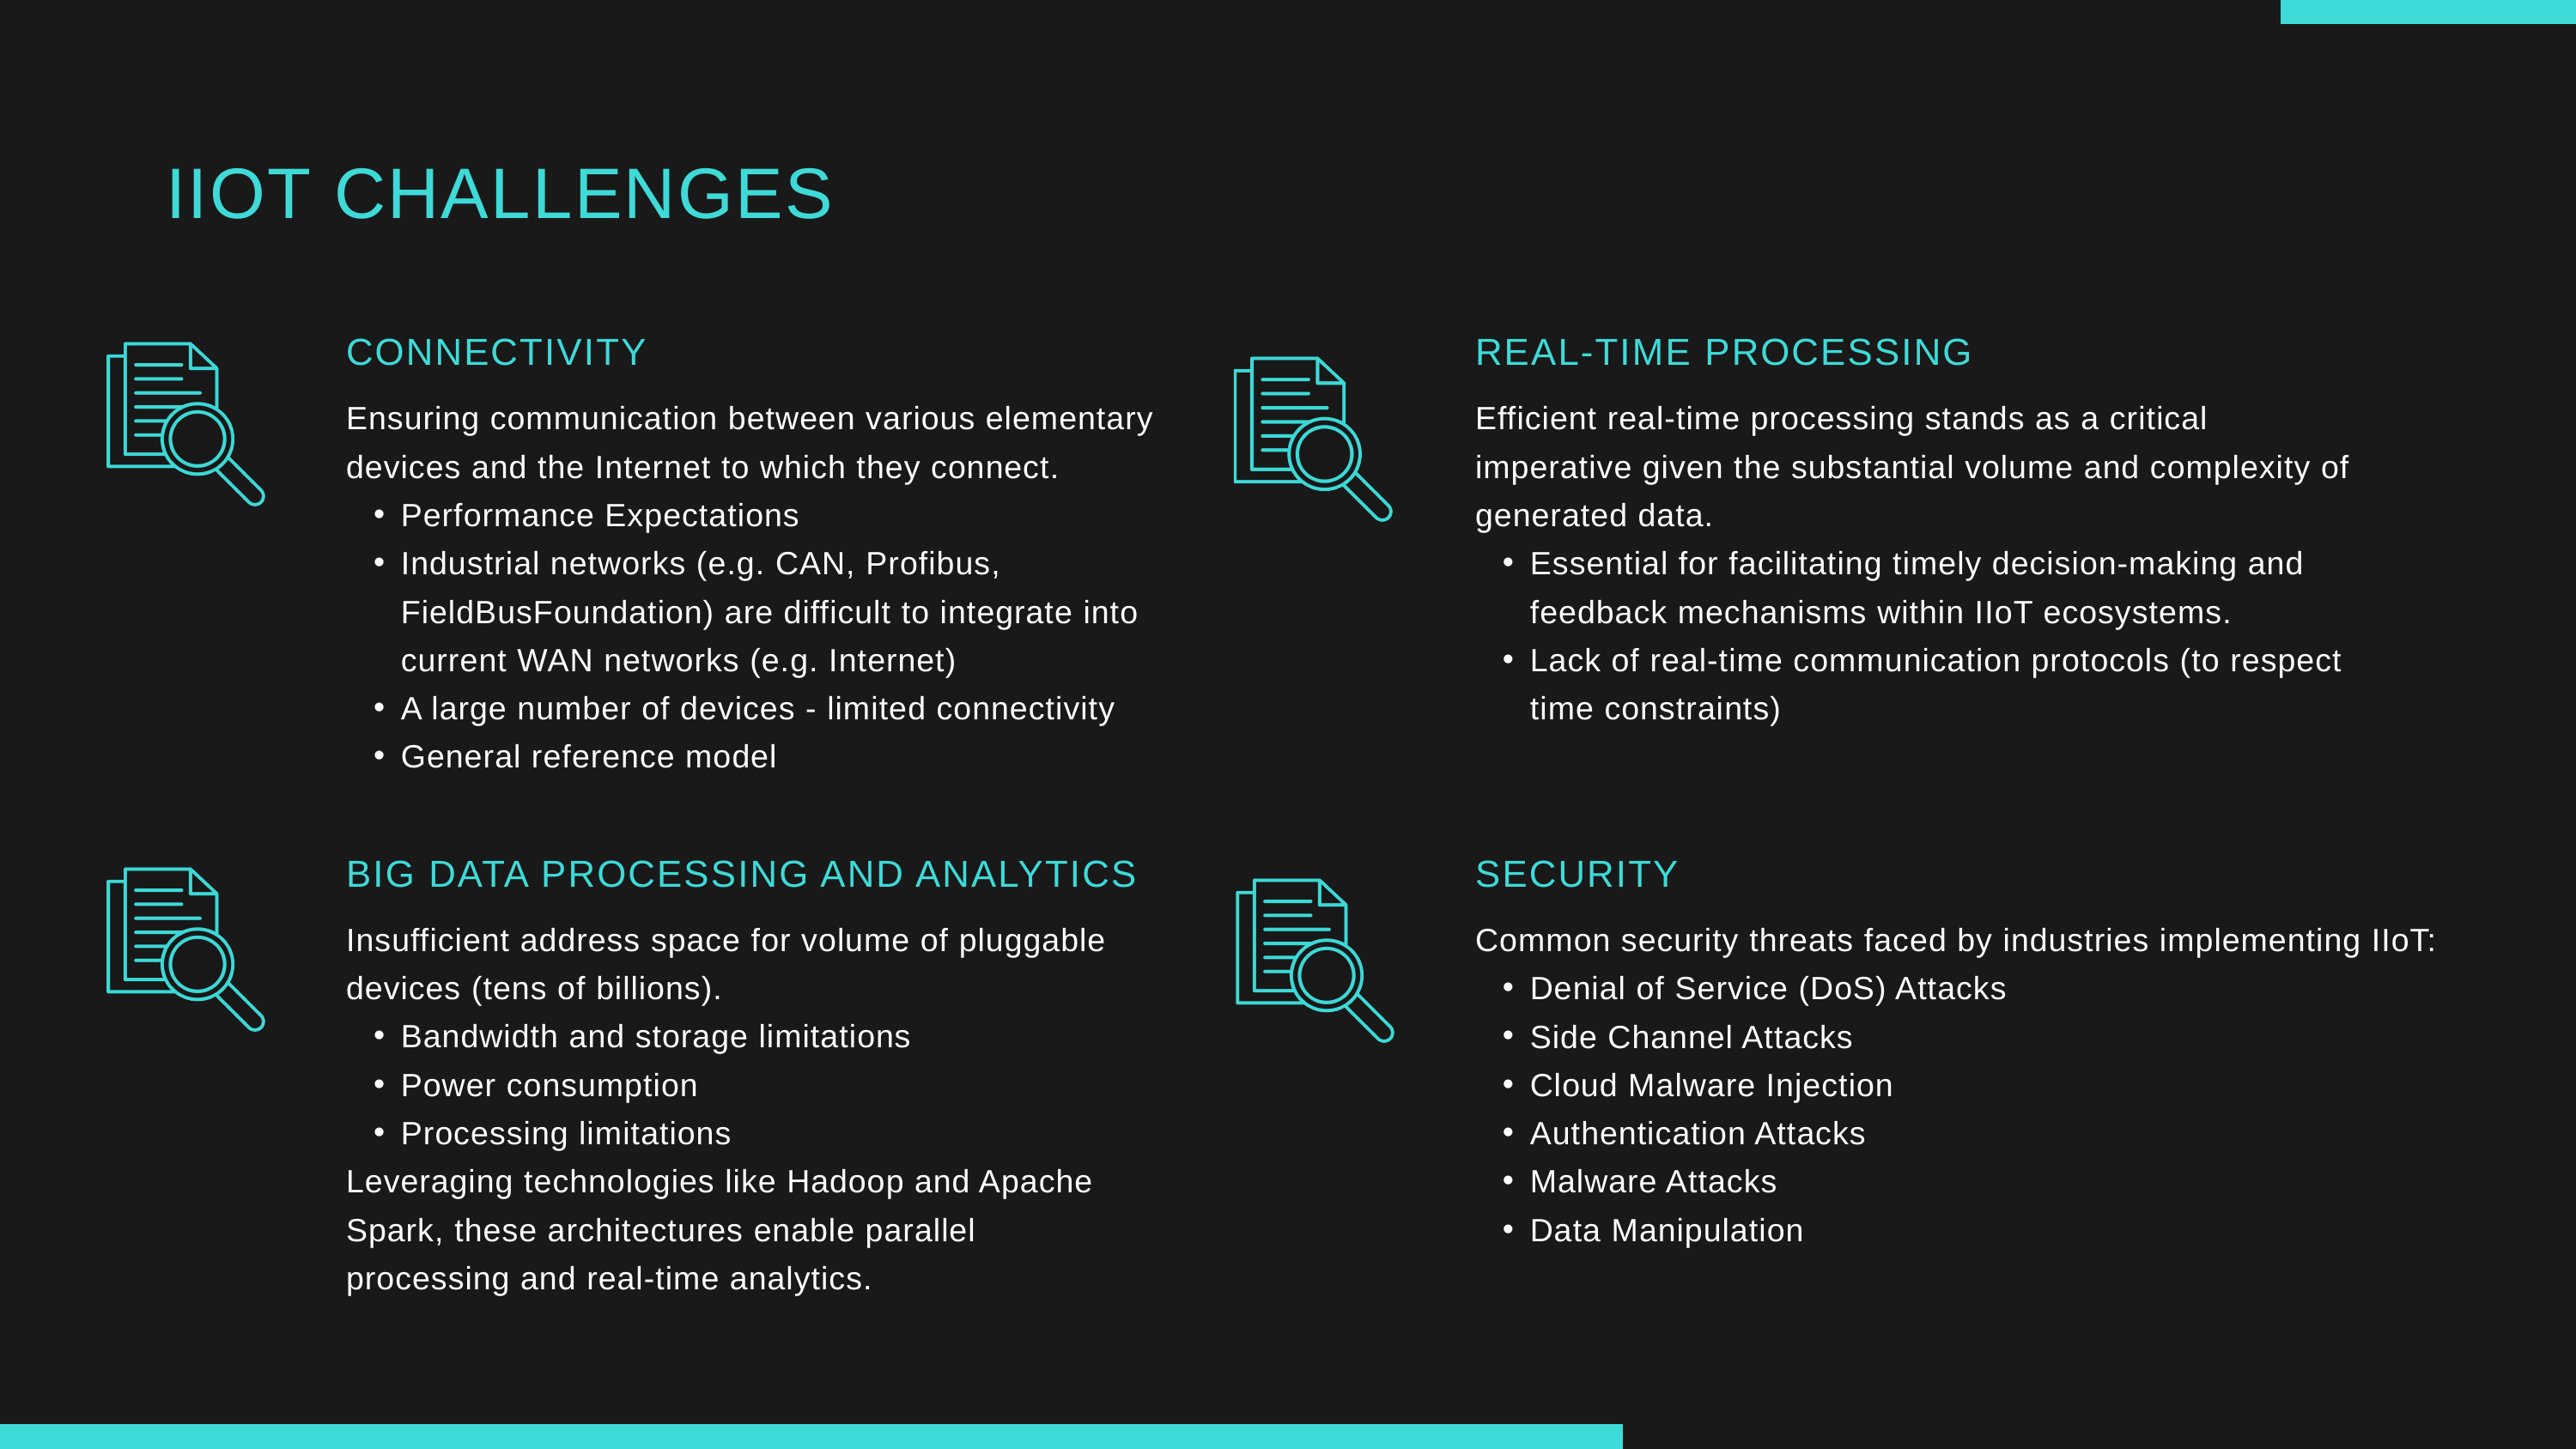

IIOT CHALLENGES
CONNECTIVITY
Ensuring communication between various elementary devices and the Internet to which they connect.
Performance Expectations
Industrial networks (e.g. CAN, Profibus, FieldBusFoundation) are difficult to integrate into current WAN networks (e.g. Internet)
A large number of devices - limited connectivity
General reference model
REAL-TIME PROCESSING
Efficient real-time processing stands as a critical imperative given the substantial volume and complexity of generated data.
Essential for facilitating timely decision-making and feedback mechanisms within IIoT ecosystems.
Lack of real-time communication protocols (to respect time constraints)

SECURITY
Common security threats faced by industries implementing IIoT:
Denial of Service (DoS) Attacks
Side Channel Attacks
Cloud Malware Injection
Authentication Attacks
Malware Attacks
Data Manipulation
BIG DATA PROCESSING AND ANALYTICS
Insufficient address space for volume of pluggable devices (tens of billions).
Bandwidth and storage limitations
Power consumption
Processing limitations
Leveraging technologies like Hadoop and Apache Spark, these architectures enable parallel processing and real-time analytics.